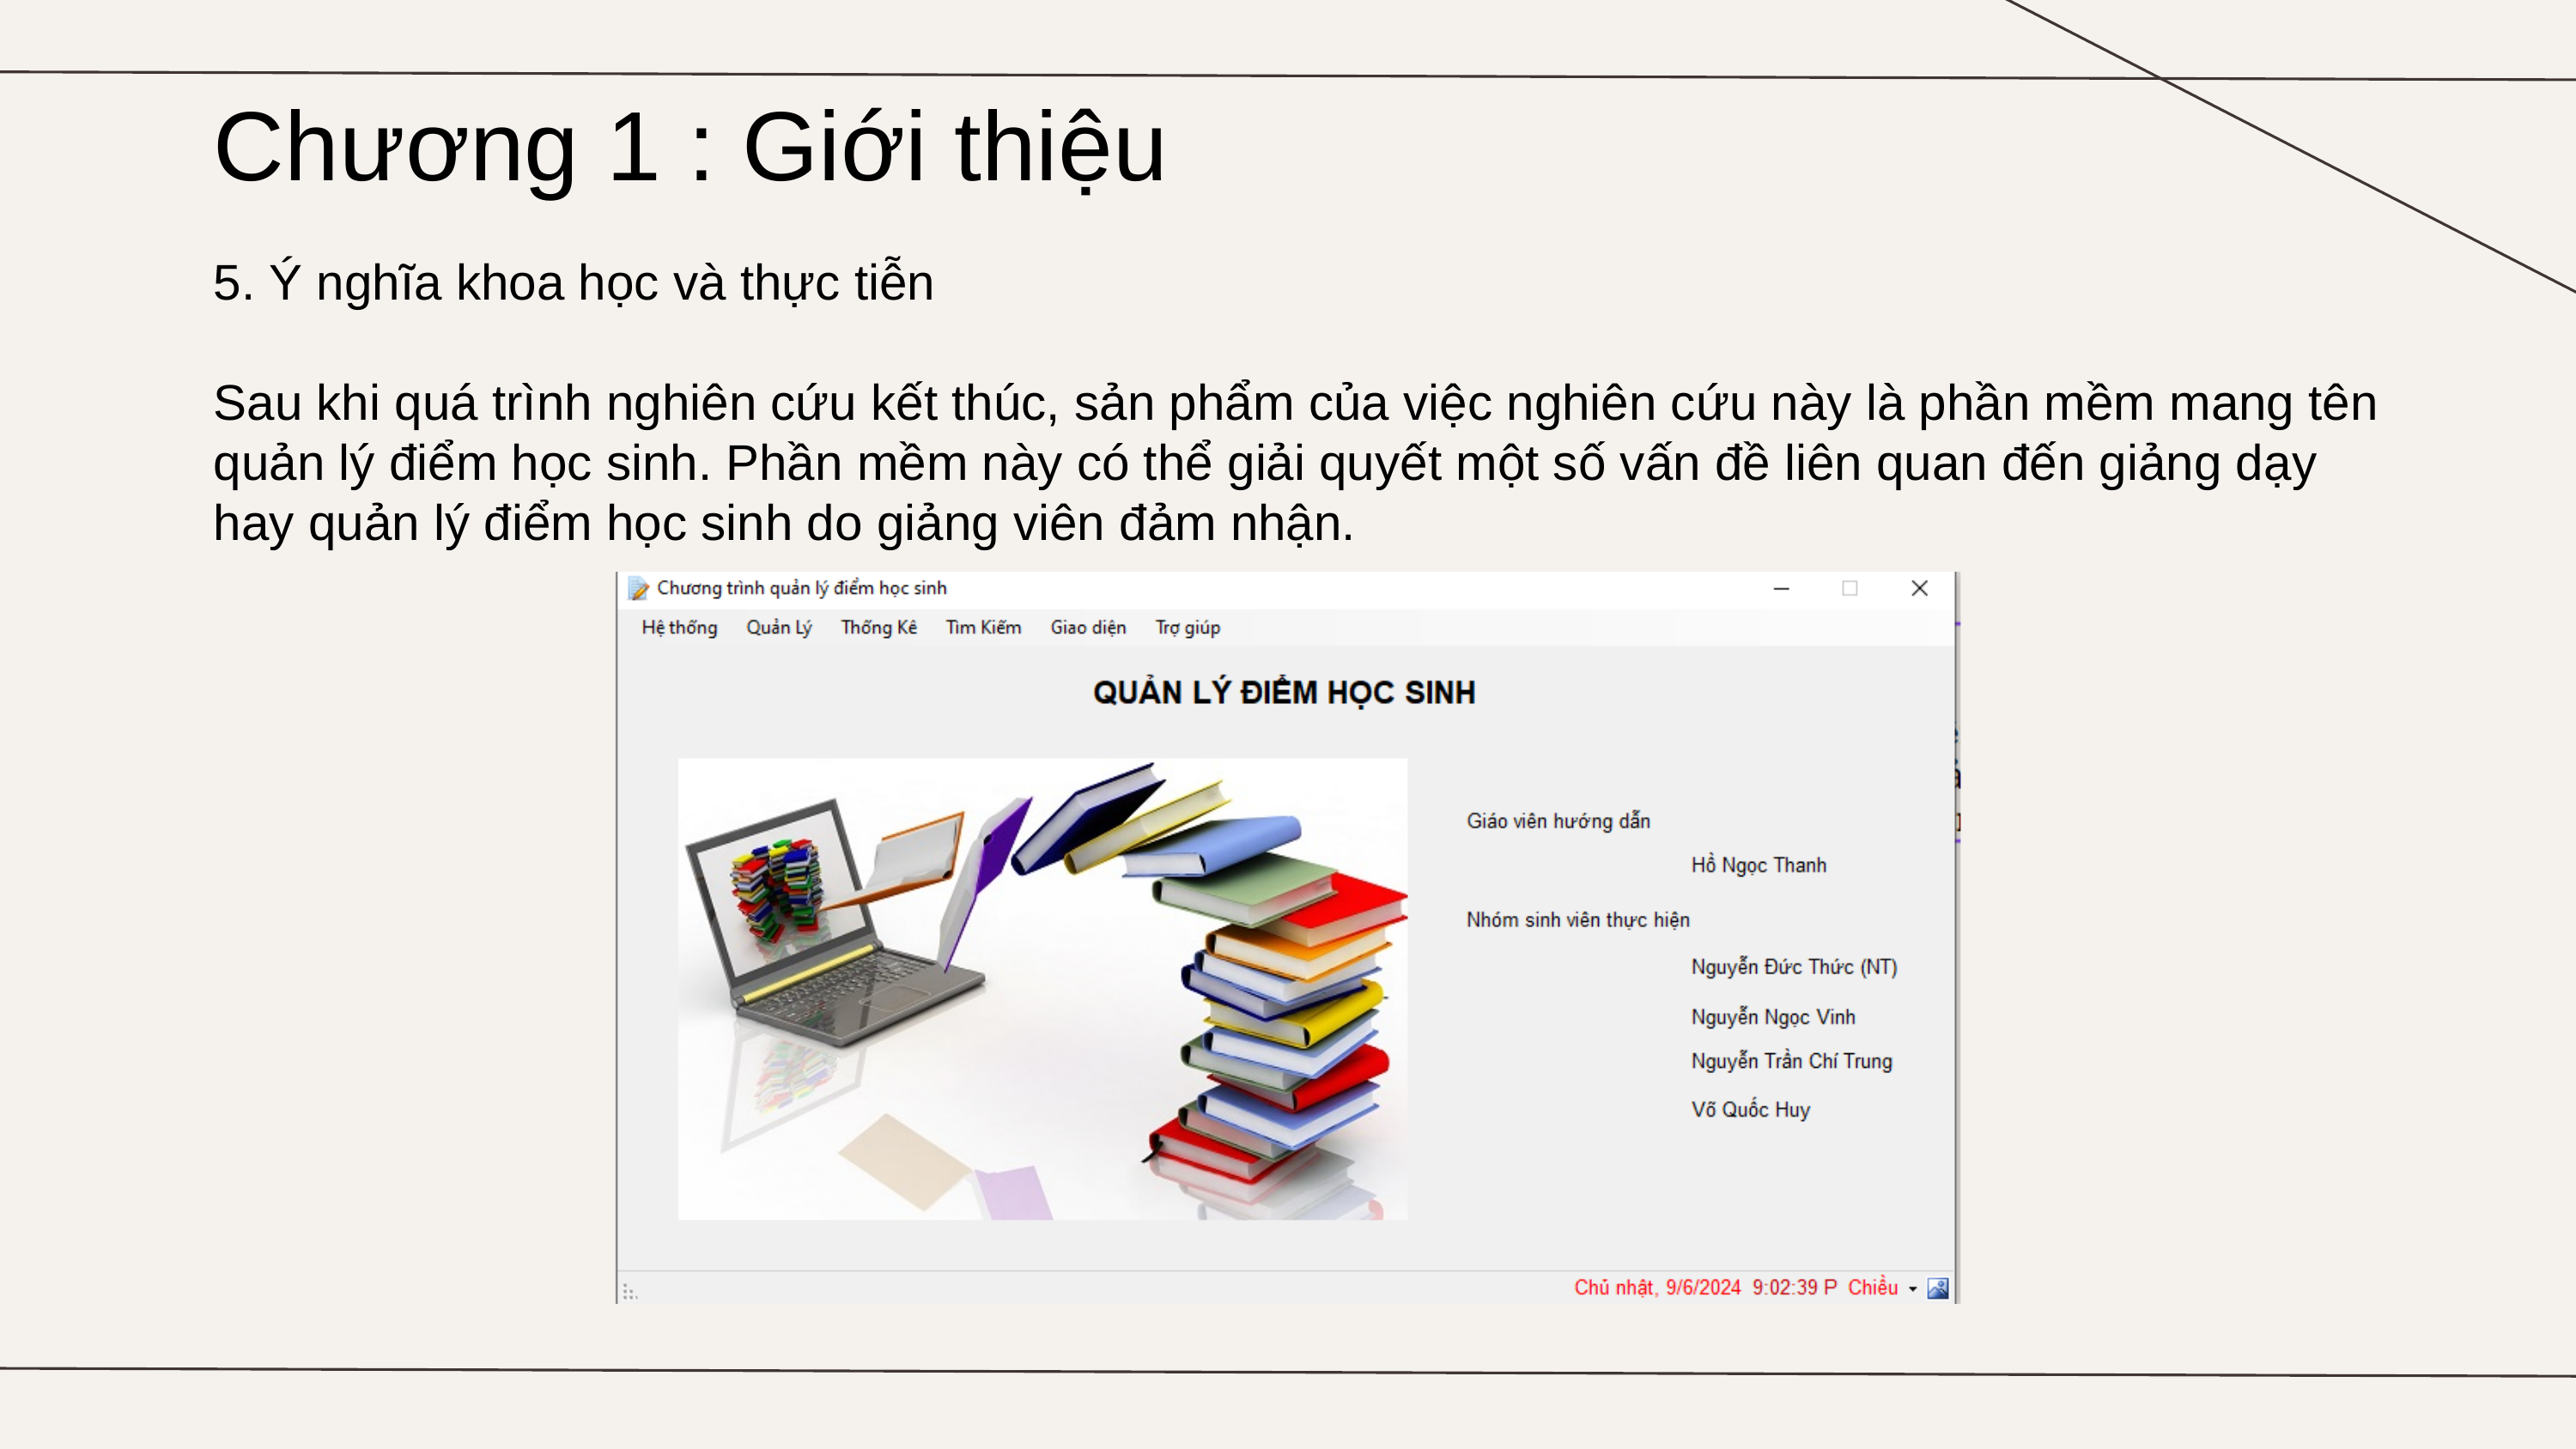

Chương 1 : Giới thiệu

5. Ý nghĩa khoa học và thực tiễn

Sau khi quá trình nghiên cứu kết thúc, sản phẩm của việc nghiên cứu này là phần mềm mang tên quản lý điểm học sinh. Phần mềm này có thể giải quyết một số vấn đề liên quan đến giảng dạy hay quản lý điểm học sinh do giảng viên đảm nhận.